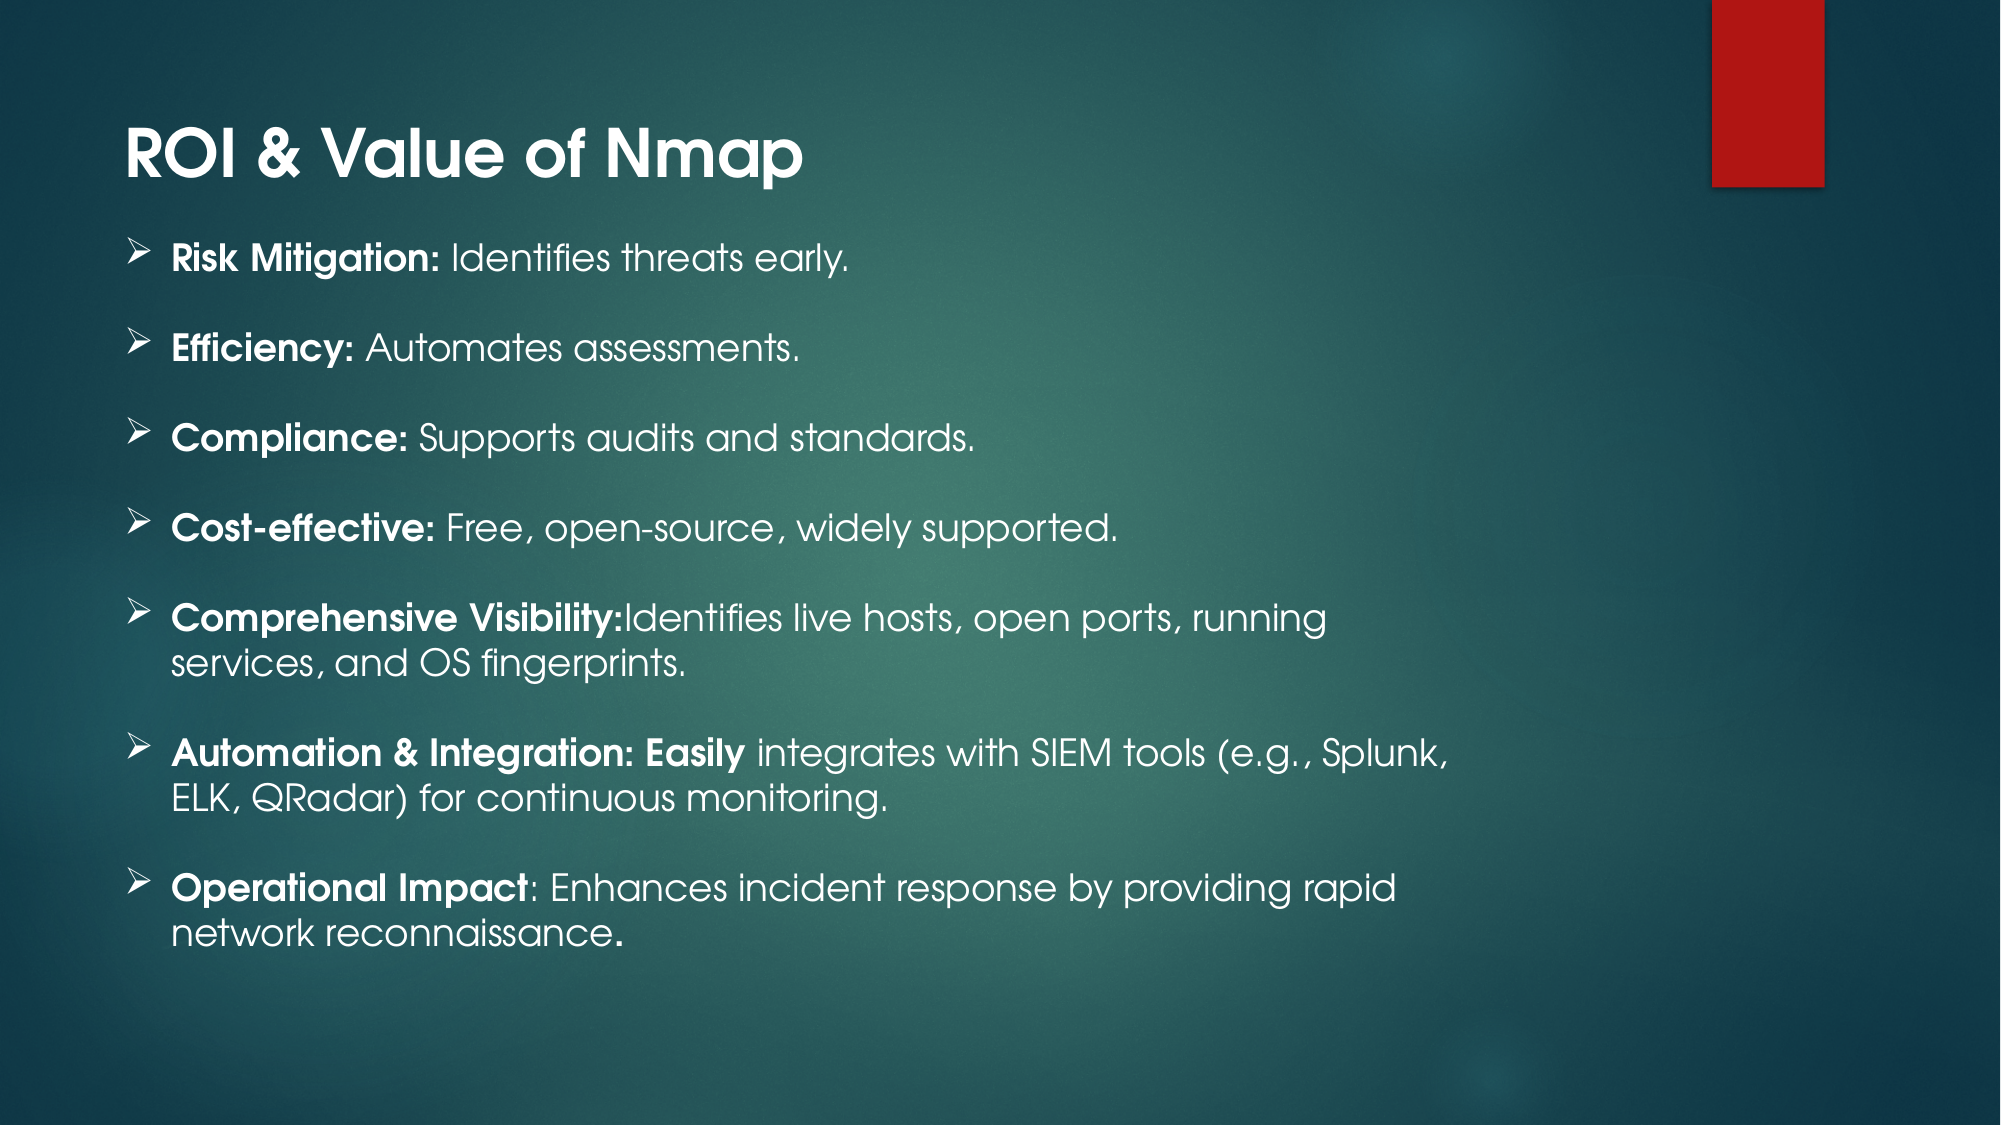

ROI & Value of Nmap
Risk Mitigation: Identifies threats early.

Efficiency: Automates assessments.

Compliance: Supports audits and standards.

Cost-effective: Free, open-source, widely supported.

Comprehensive Visibility:Identifies live hosts, open ports, running services, and OS fingerprints.

Automation & Integration: Easily integrates with SIEM tools (e.g., Splunk, ELK, QRadar) for continuous monitoring.

Operational Impact: Enhances incident response by providing rapid   network reconnaissance.